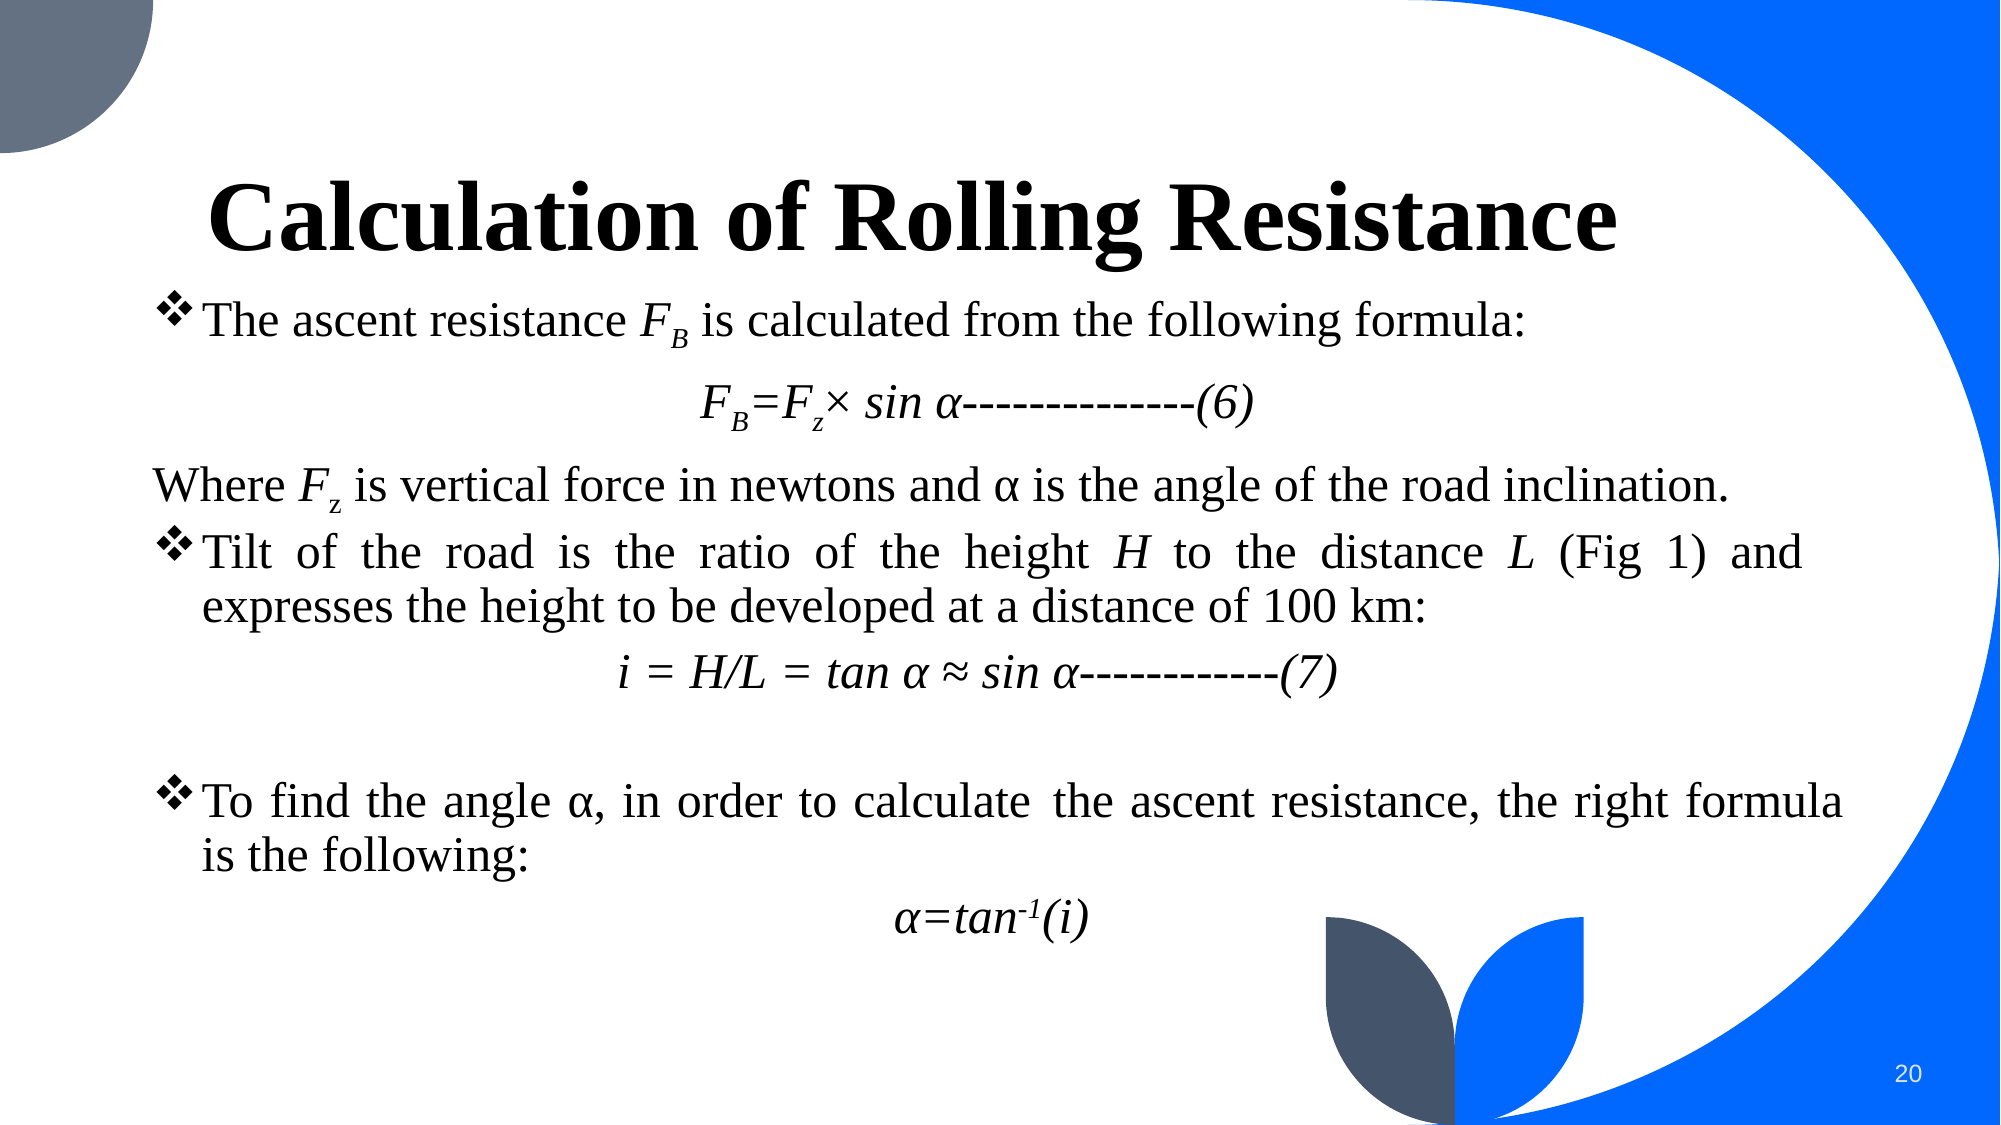

# Calculation of Rolling Resistance
The ascent resistance FB is calculated from the following formula:
FB=Fz× sin α--------------(6)
Where Fz is vertical force in newtons and α is the angle of the road inclination.
Tilt of the road is the ratio of the height H to the distance L (Fig 1) and expresses the height to be developed at a distance of 100 km:
i = Η/L = tan α ≈ sin α------------(7)

To find the angle α, in order to calculate the ascent resistance, the right formula is the following:
α=tan-1(i)

20